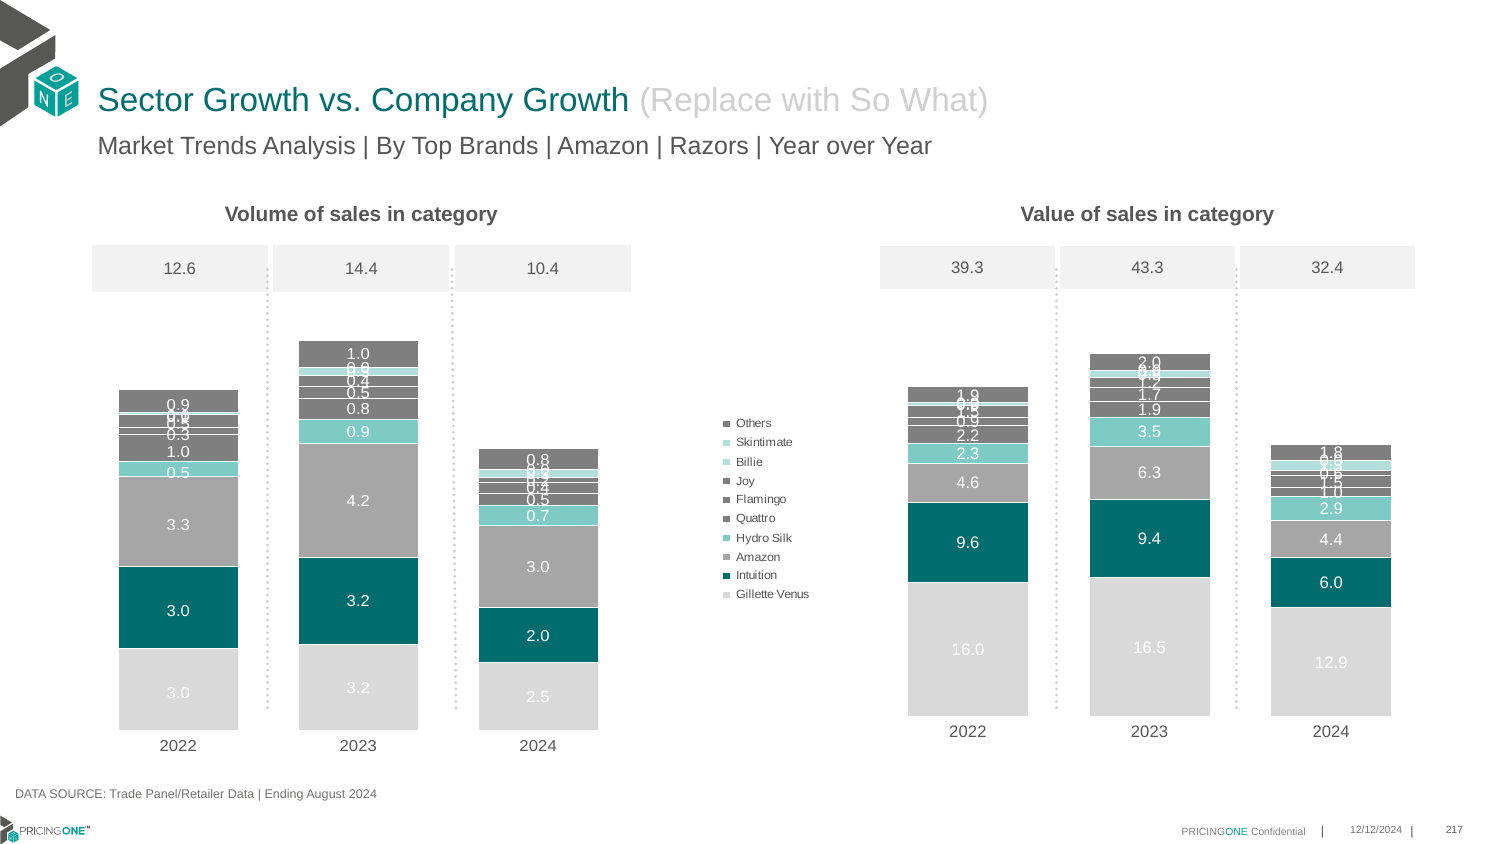

# Sector Growth vs. Company Growth (Replace with So What)
Market Trends Analysis | By Top Brands | Amazon | Razors | Year over Year
| Value of sales in category |  |  |
| --- | --- | --- |
| 39.3 | 43.3 | 32.4 |
| Volume of sales in category |  |  |
| --- | --- | --- |
| 12.6 | 14.4 | 10.4 |

### Chart

| Category | Gillette Venus | Intuition | Amazon | Hydro Silk | Quattro | Flamingo | Joy | Billie | Skintimate | Others |
|---|---|---|---|---|---|---|---|---|---|---|
| 2022 | 15.984416 | 9.573932 | 4.640022 | 2.301069 | 2.210669 | 0.941872 | 1.493802 | 0.263761 | 0.00281 | 1.905429 |
| 2023 | 16.535827 | 9.379784 | 6.308301 | 3.48417 | 1.852707 | 1.676571 | 1.237082 | 0.805343 | 0.000814 | 2.025549 |
| 2024 | 12.938913 | 5.975635 | 4.43677 | 2.900438 | 0.994923 | 1.467826 | 0.565762 | 1.29557 | 0.003127 | 1.822875 |

### Chart

| Category | Gillette Venus | Intuition | Amazon | Hydro Silk | Quattro | Flamingo | Joy | Billie | Skintimate | Others |
|---|---|---|---|---|---|---|---|---|---|---|
| 2022 | 3.049436 | 2.991764 | 3.335685 | 0.543138 | 0.999648 | 0.2542 | 0.494645 | 0.055971 | 0.000273 | 0.867682 |
| 2023 | 3.181015 | 3.210526 | 4.221758 | 0.883365 | 0.763222 | 0.455102 | 0.394198 | 0.300296 | 0.000116 | 0.99747 |
| 2024 | 2.509811 | 2.021196 | 3.041838 | 0.720513 | 0.469309 | 0.389659 | 0.181092 | 0.296477 | 0.000343 | 0.782975 |
DATA SOURCE: Trade Panel/Retailer Data | Ending August 2024

12/12/2024
217